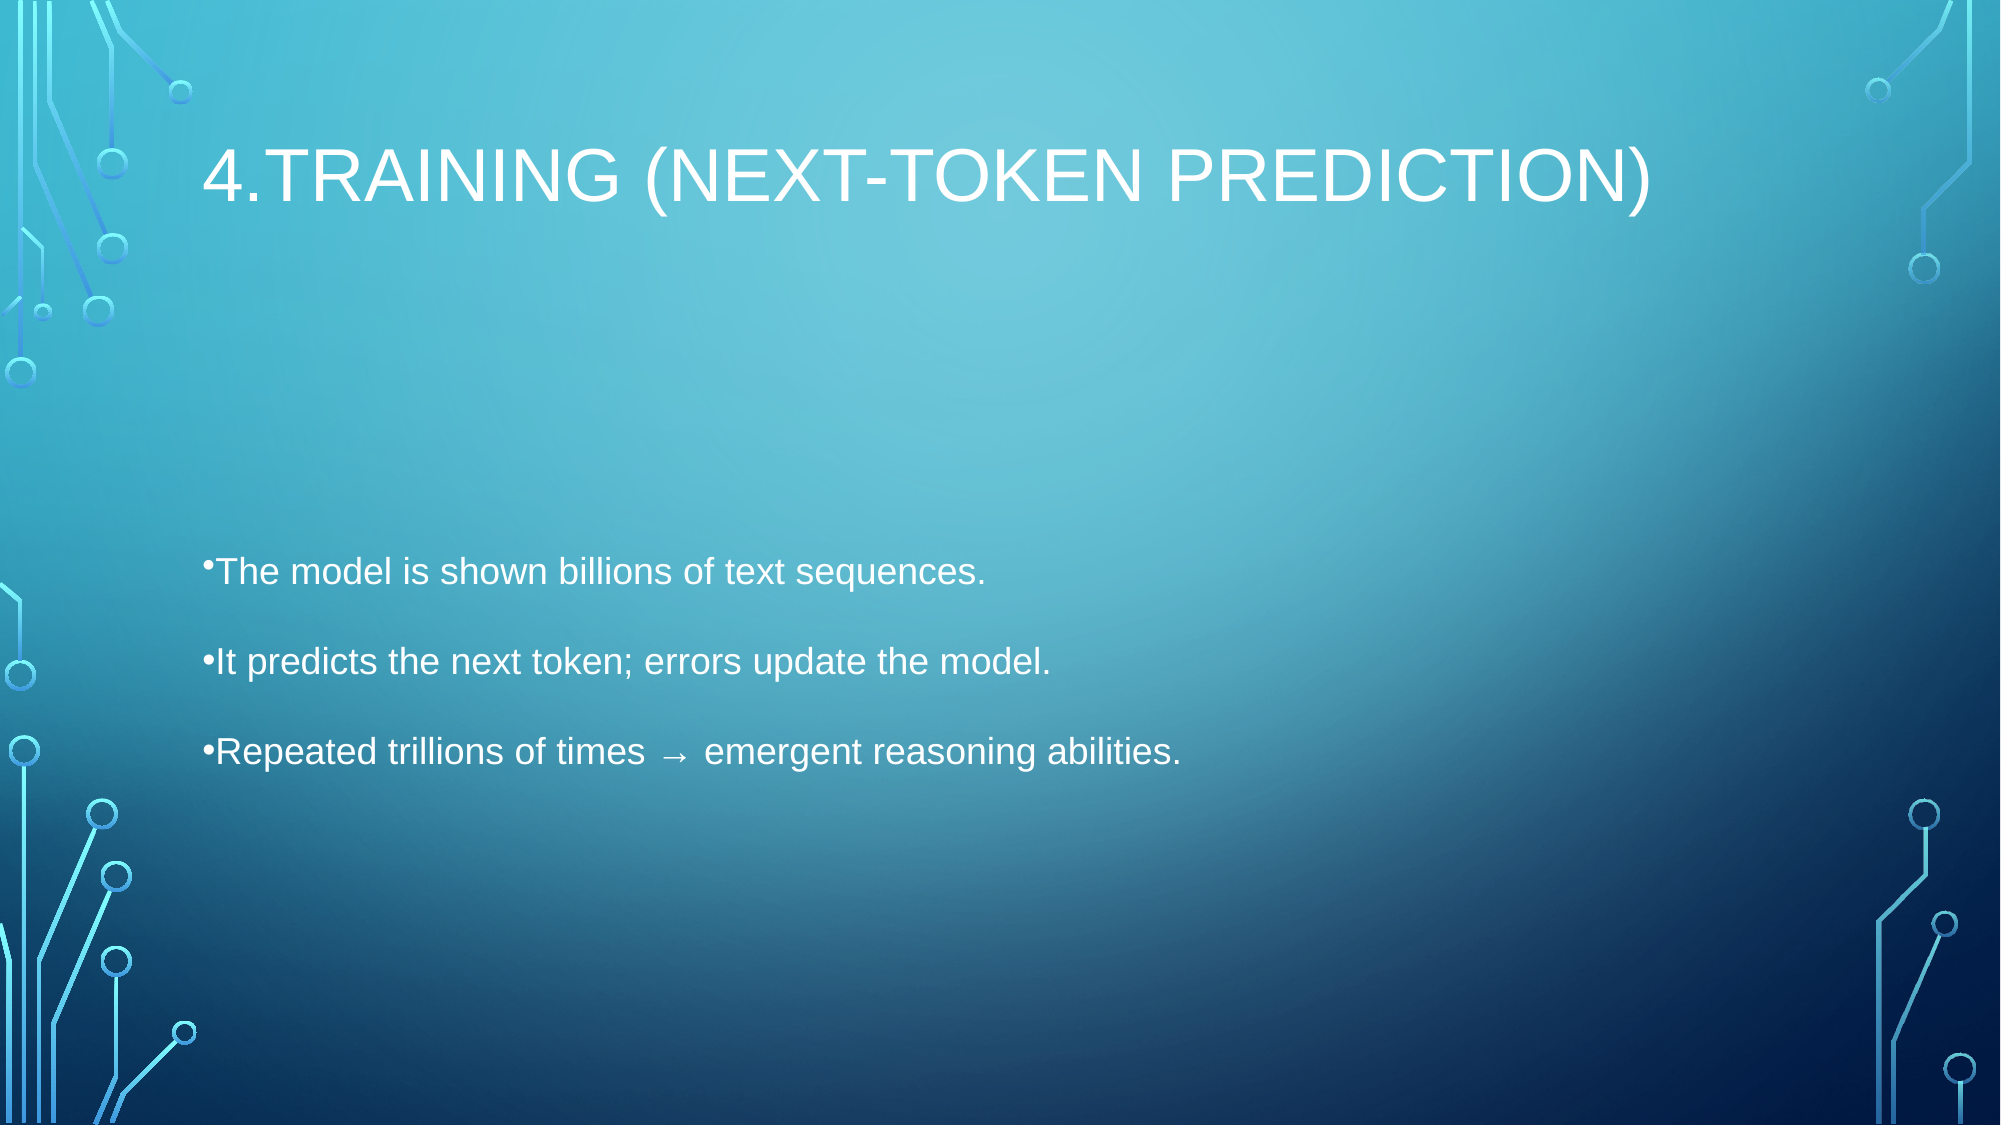

# 4.Training (Next-Token Prediction)
The model is shown billions of text sequences.

It predicts the next token; errors update the model.

Repeated trillions of times → emergent reasoning abilities.